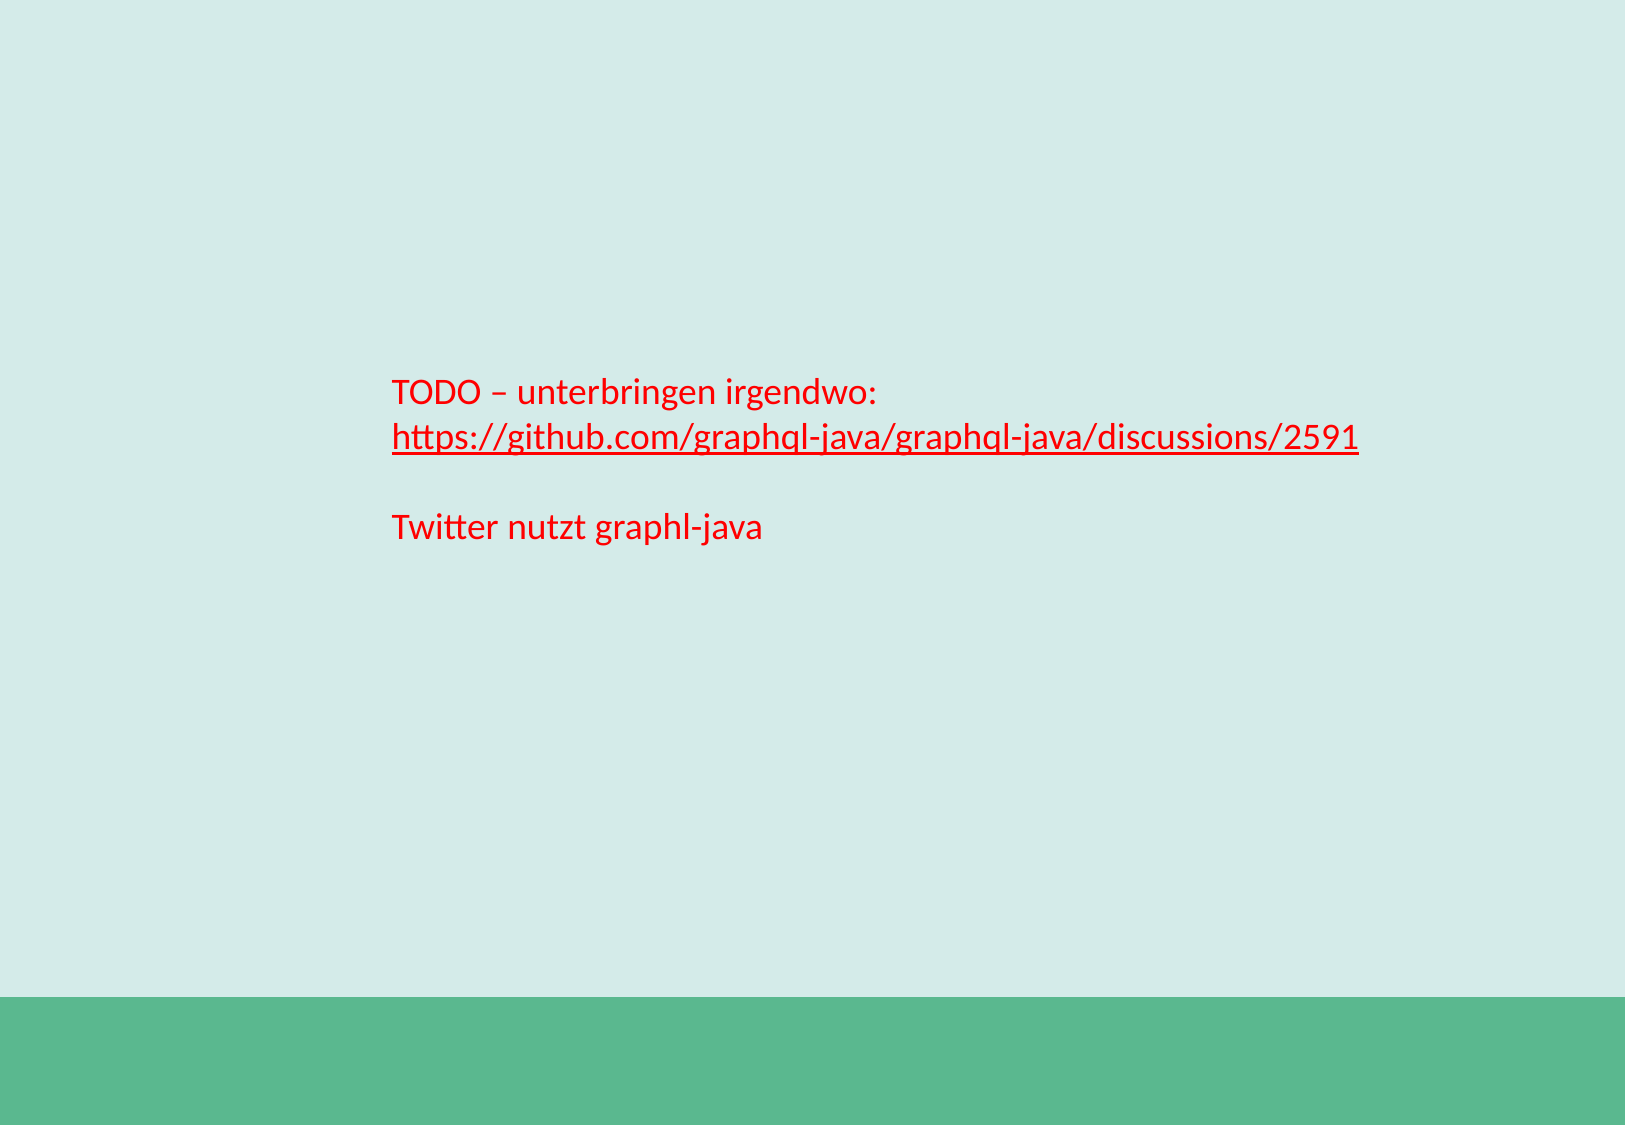

TODO – unterbringen irgendwo:
https://github.com/graphql-java/graphql-java/discussions/2591

Twitter nutzt graphl-java
#